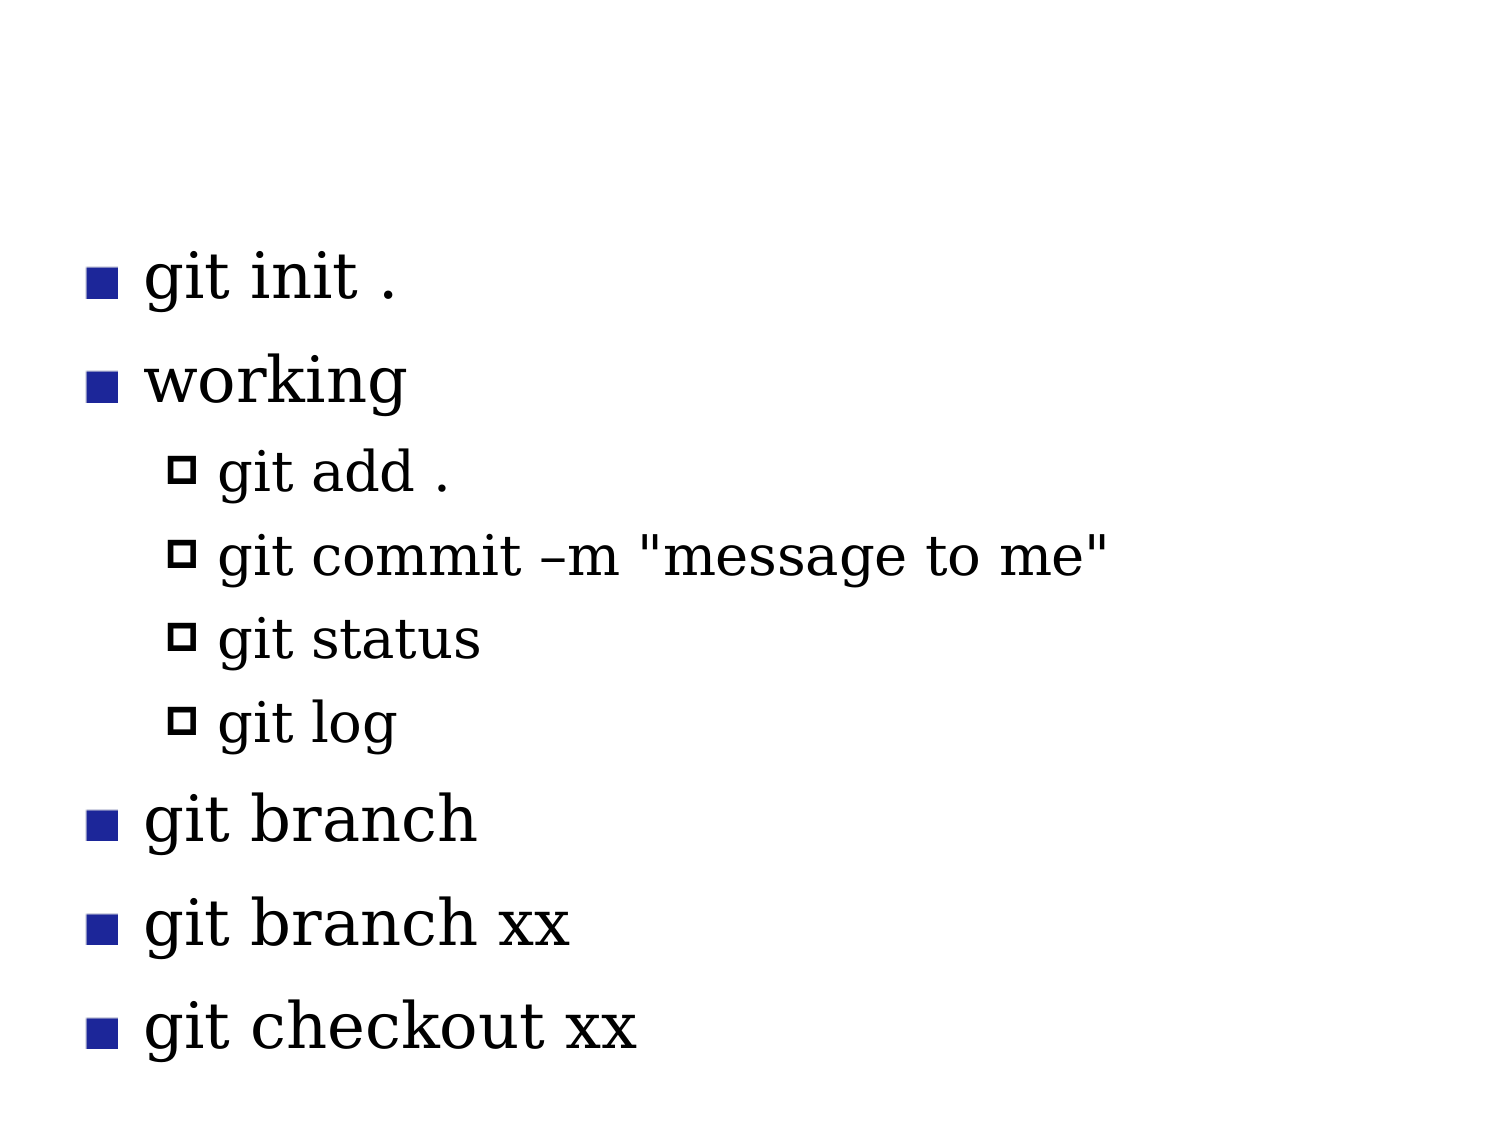

#
git init .
working
git add .
git commit –m "message to me"
git status
git log
git branch
git branch xx
git checkout xx